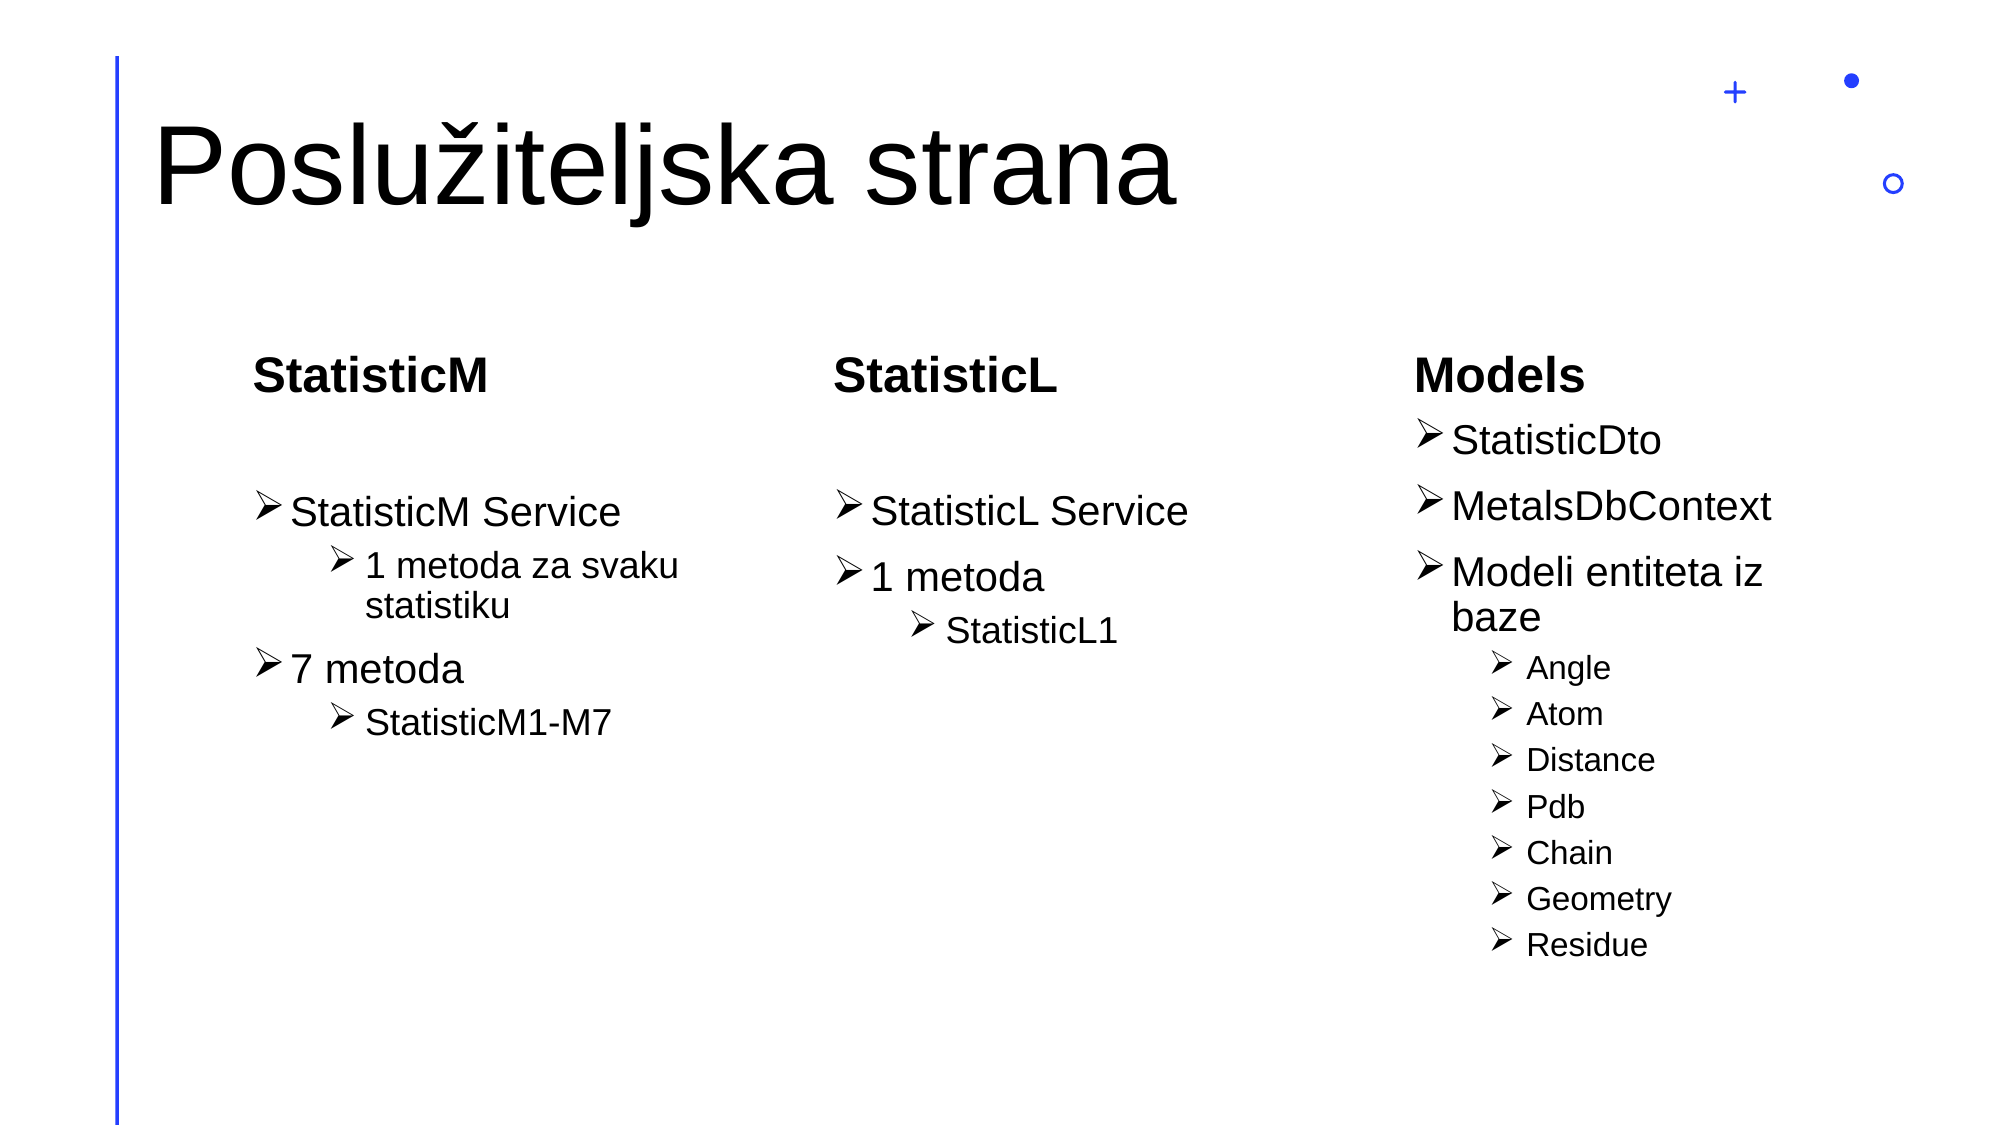

# Poslužiteljska strana
StatisticM
StatisticL
Models

StatisticL Service
1 metoda
StatisticL1
StatisticDto
MetalsDbContext
Modeli entiteta iz baze
Angle
Atom
Distance
Pdb
Chain
Geometry
Residue

StatisticM Service
1 metoda za svaku statistiku
7 metoda
StatisticM1-M7